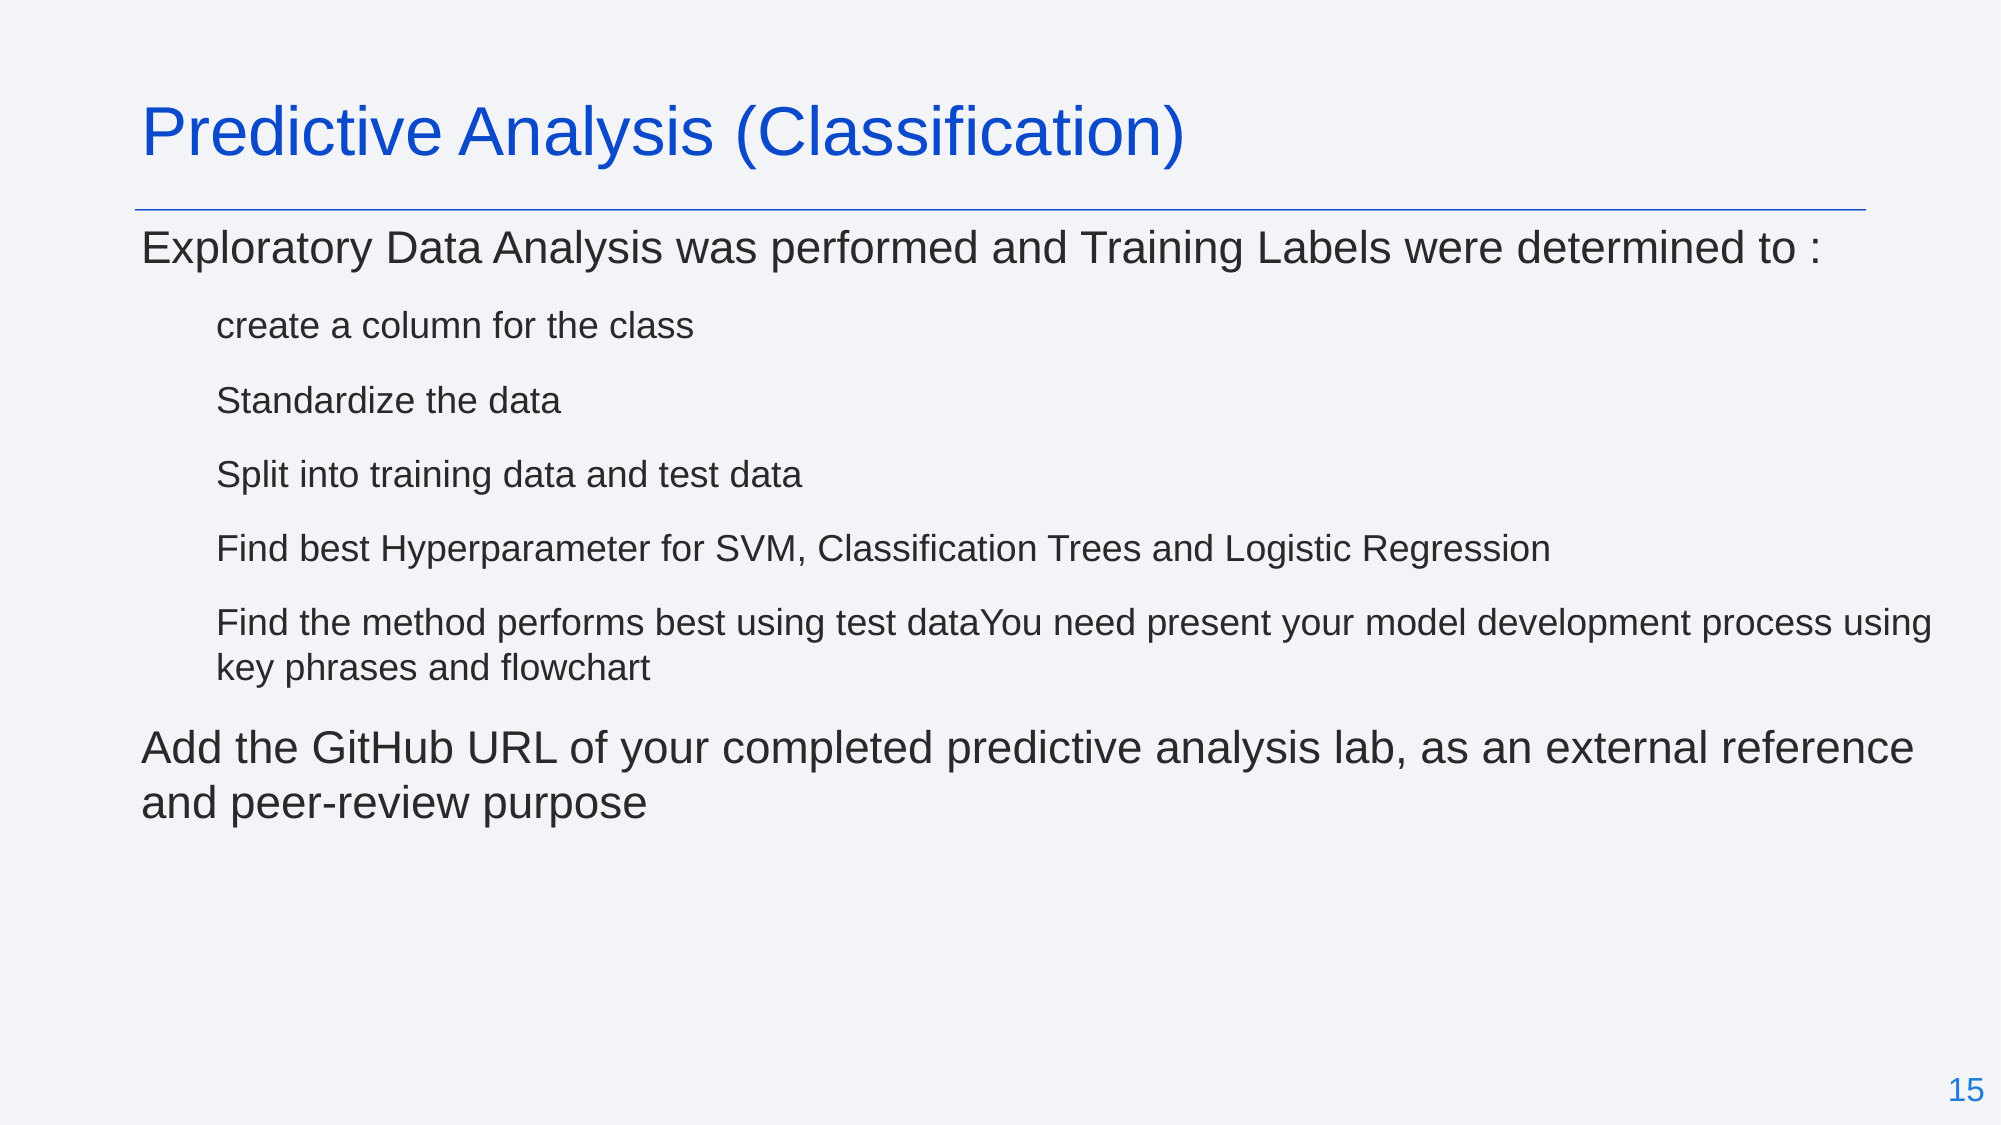

Predictive Analysis (Classification)
Exploratory Data Analysis was performed and Training Labels were determined to :
create a column for the class
Standardize the data
Split into training data and test data
Find best Hyperparameter for SVM, Classification Trees and Logistic Regression
Find the method performs best using test dataYou need present your model development process using key phrases and flowchart
Add the GitHub URL of your completed predictive analysis lab, as an external reference and peer-review purpose

15